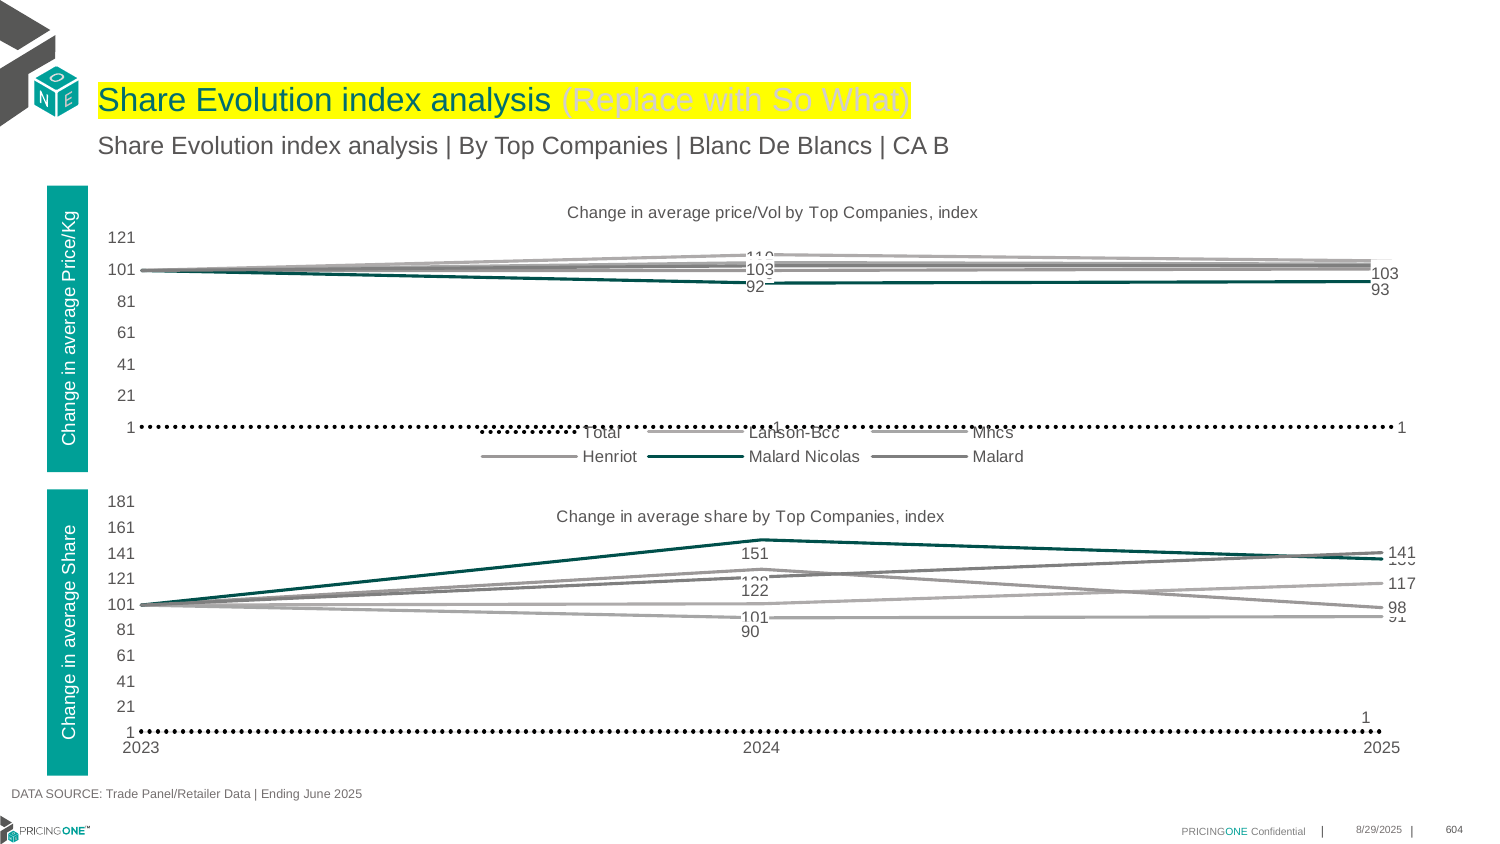

# Share Evolution index analysis (Replace with So What)
Share Evolution index analysis | By Top Companies | Blanc De Blancs | CA B

### Chart: Change in average price/Vol by Top Companies, index

| Category | Total | Lanson-Bcc | Mhcs | Henriot | Malard Nicolas | Malard |
|---|---|---|---|---|---|---|
| 2023 | 1.0 | 100.0 | 100.0 | 100.0 | 100.0 | 100.0 |
| 2024 | 0.9767159337832091 | 110.0 | 105.0 | 100.0 | 92.0 | 103.0 |
| 2025 | 0.9604682388976453 | 106.0 | 104.0 | 101.0 | 93.0 | 103.0 |
Change in average Price/Kg

### Chart: Change in average share by Top Companies, index

| Category | Total | Lanson-Bcc | Mhcs | Henriot | Malard Nicolas | Malard |
|---|---|---|---|---|---|---|
| 2023 | 1.0 | 100.0 | 100.0 | 100.0 | 100.0 | 100.0 |
| 2024 | 1.0 | 101.0 | 90.0 | 128.0 | 151.0 | 122.0 |
| 2025 | 1.0 | 117.0 | 91.0 | 98.0 | 136.0 | 141.0 |
Change in average Share
DATA SOURCE: Trade Panel/Retailer Data | Ending June 2025

8/29/2025
604